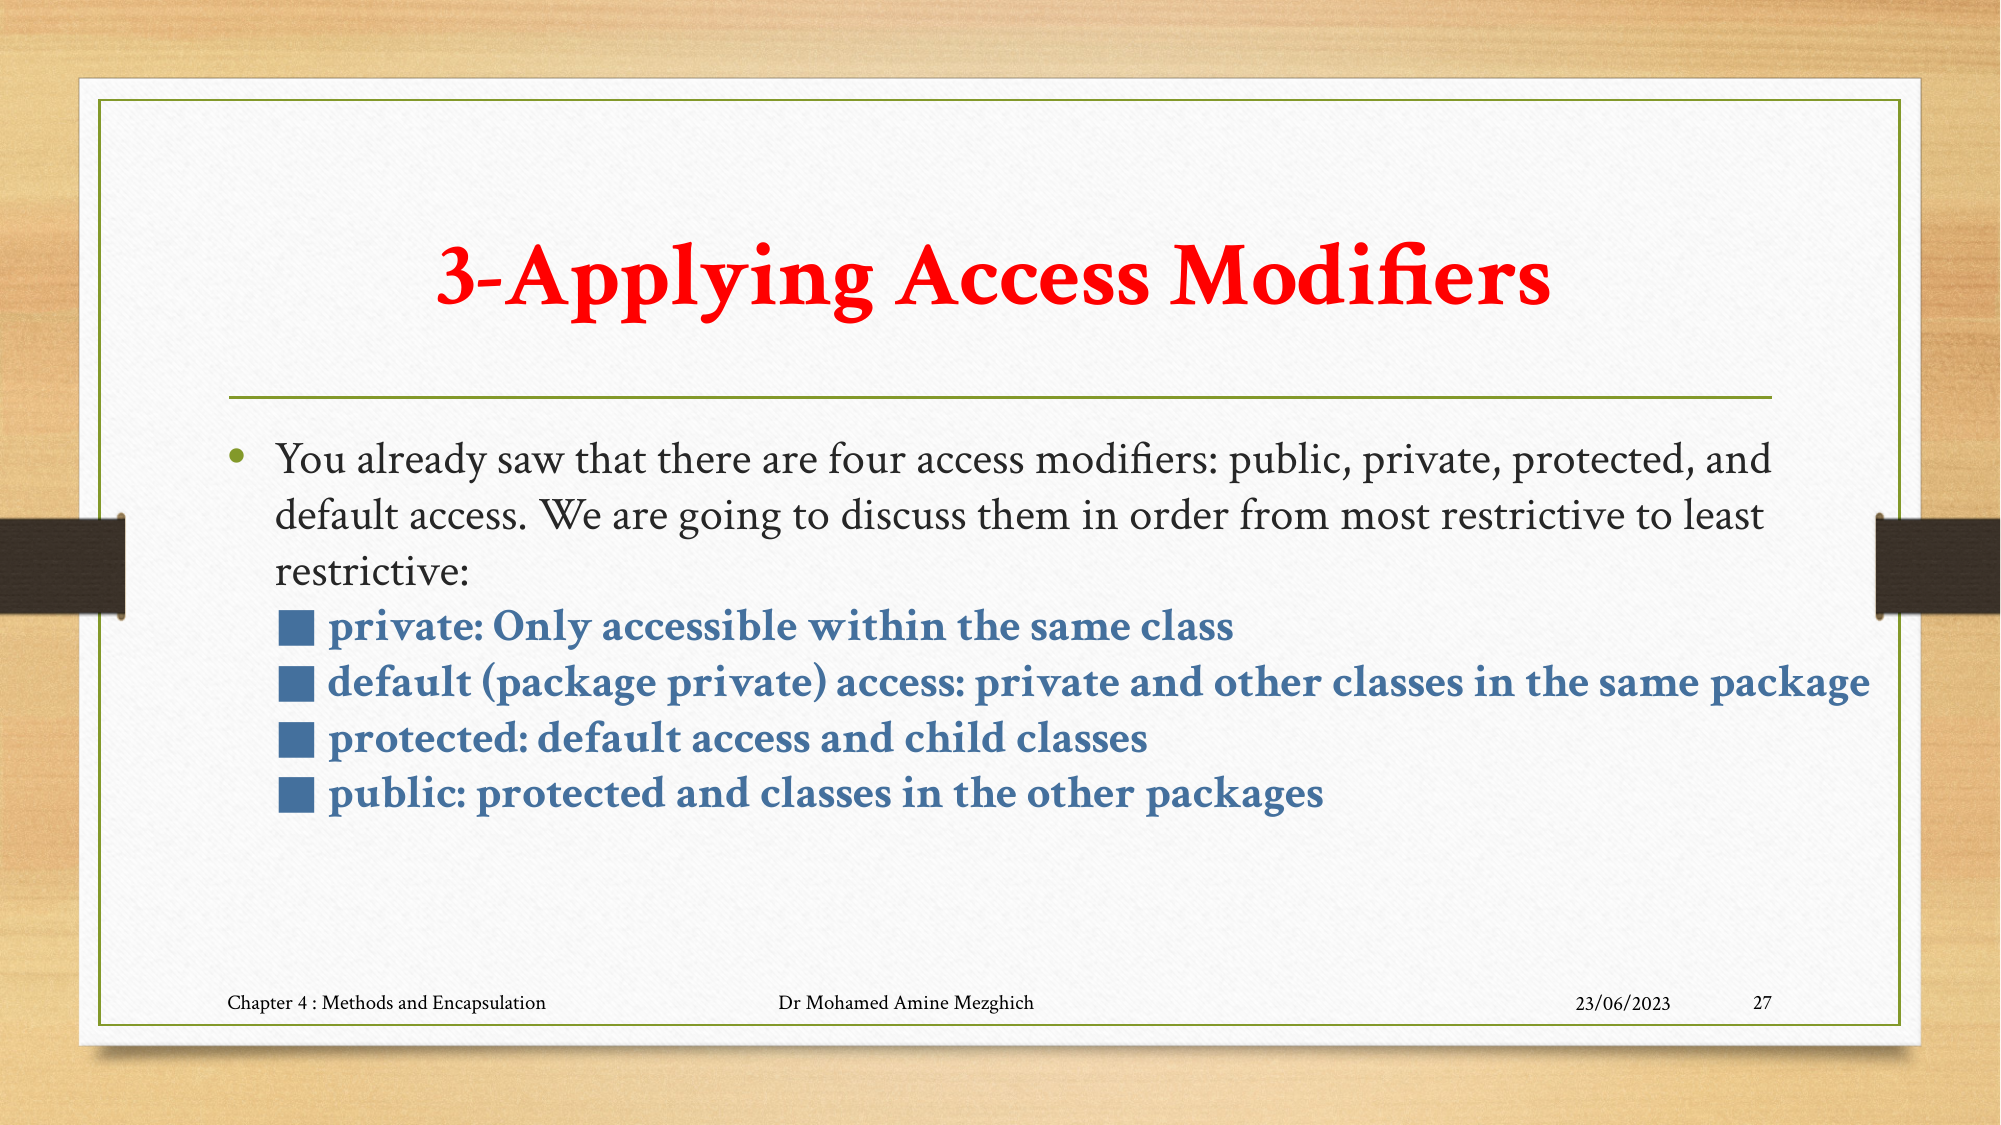

# 3-Applying Access Modifiers
You already saw that there are four access modifiers: public, private, protected, and
default access. We are going to discuss them in order from most restrictive to least restrictive:
■ private: Only accessible within the same class
■ default (package private) access: private and other classes in the same package
■ protected: default access and child classes
■ public: protected and classes in the other packages
Chapter 4 : Methods and Encapsulation                                                 Dr Mohamed Amine Mezghich
23/06/2023
27